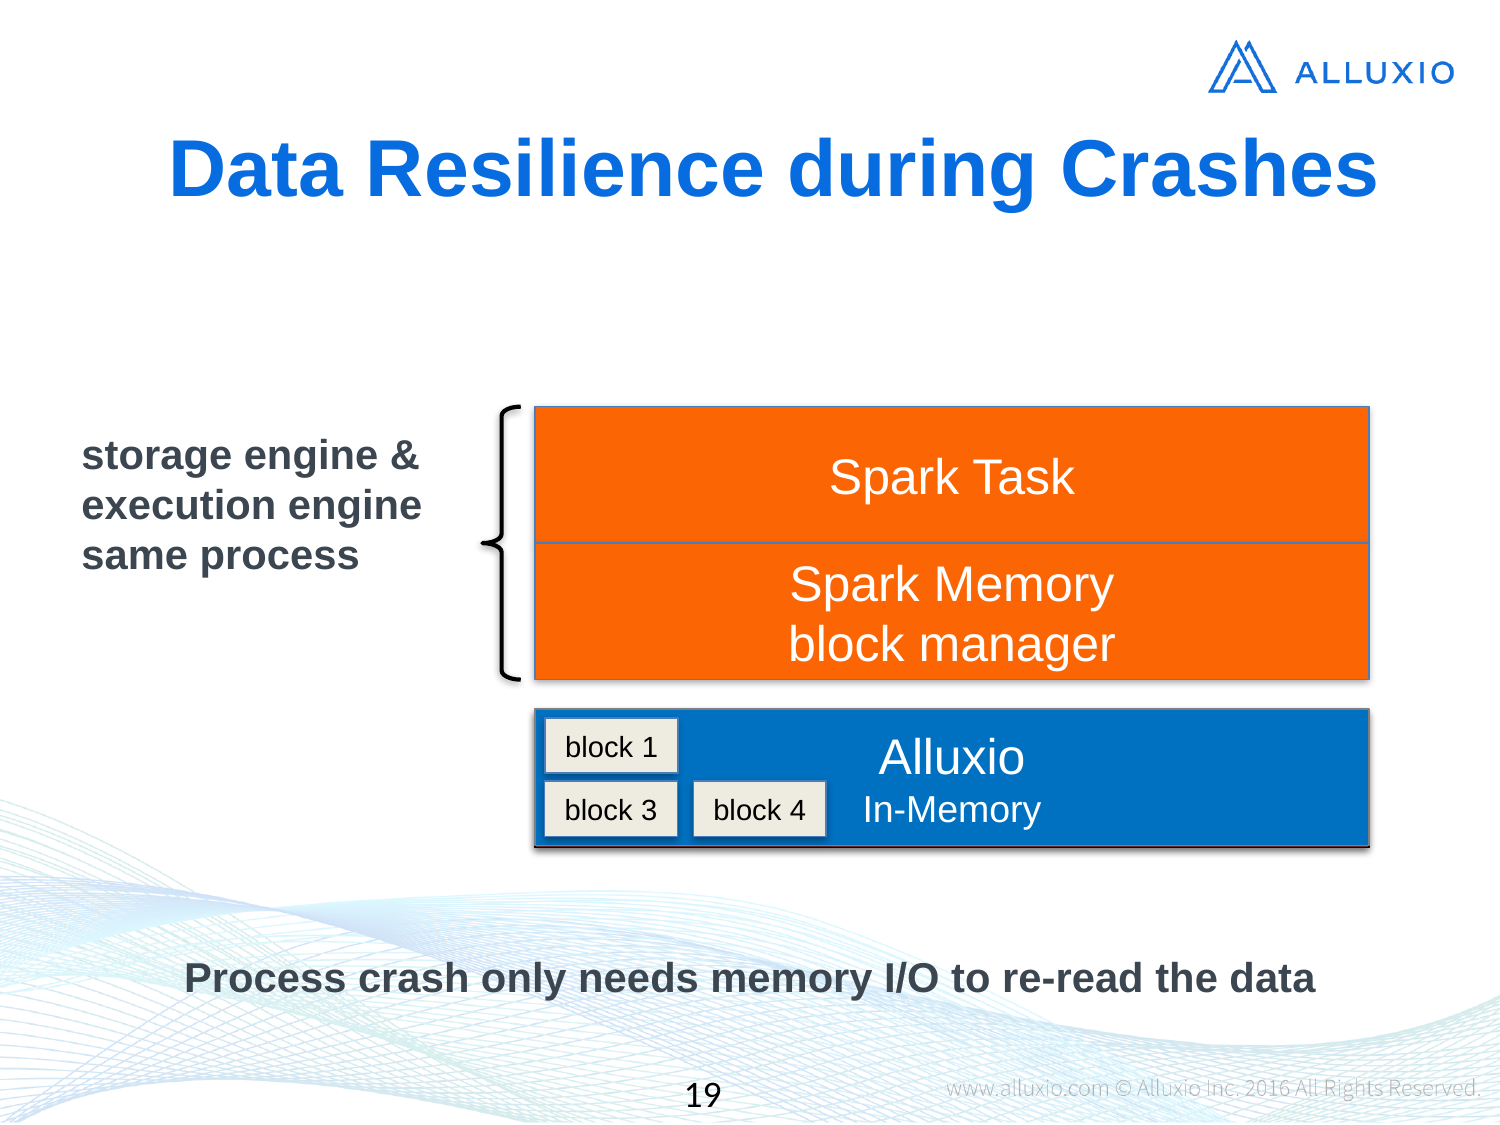

Data Resilience during Crashes

Spark Task
storage engine &
execution engine
same process
Spark Memory
block manager
Alluxio
In-Memory
HDFS
disk
block 1
block 2
block 3
block 4
block 1
block 3
block 4
Process crash only needs memory I/O to re-read the data
19